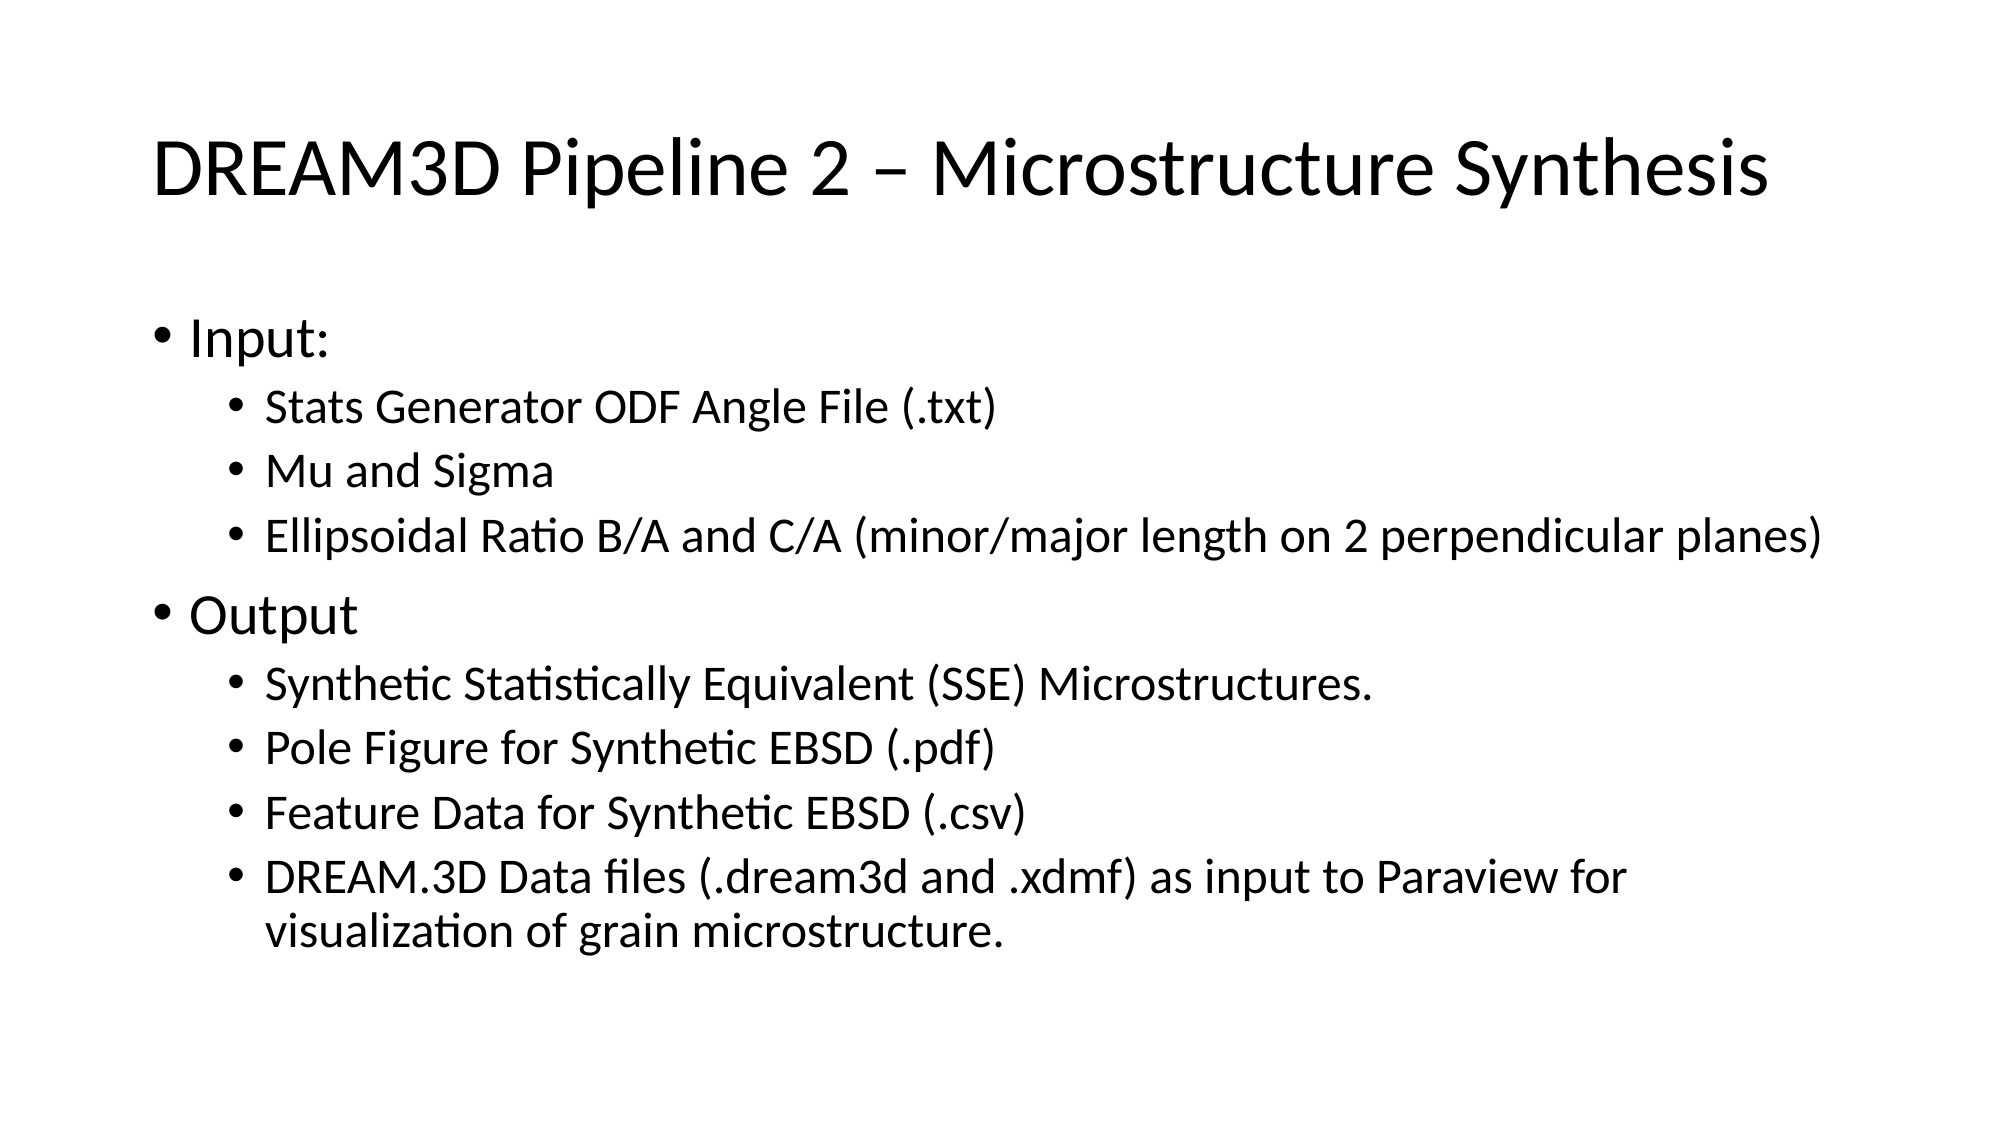

# DREAM3D Pipeline 2 – Microstructure Synthesis
Input:
Stats Generator ODF Angle File (.txt)
Mu and Sigma
Ellipsoidal Ratio B/A and C/A (minor/major length on 2 perpendicular planes)
Output
Synthetic Statistically Equivalent (SSE) Microstructures.
Pole Figure for Synthetic EBSD (.pdf)
Feature Data for Synthetic EBSD (.csv)
DREAM.3D Data files (.dream3d and .xdmf) as input to Paraview for visualization of grain microstructure.